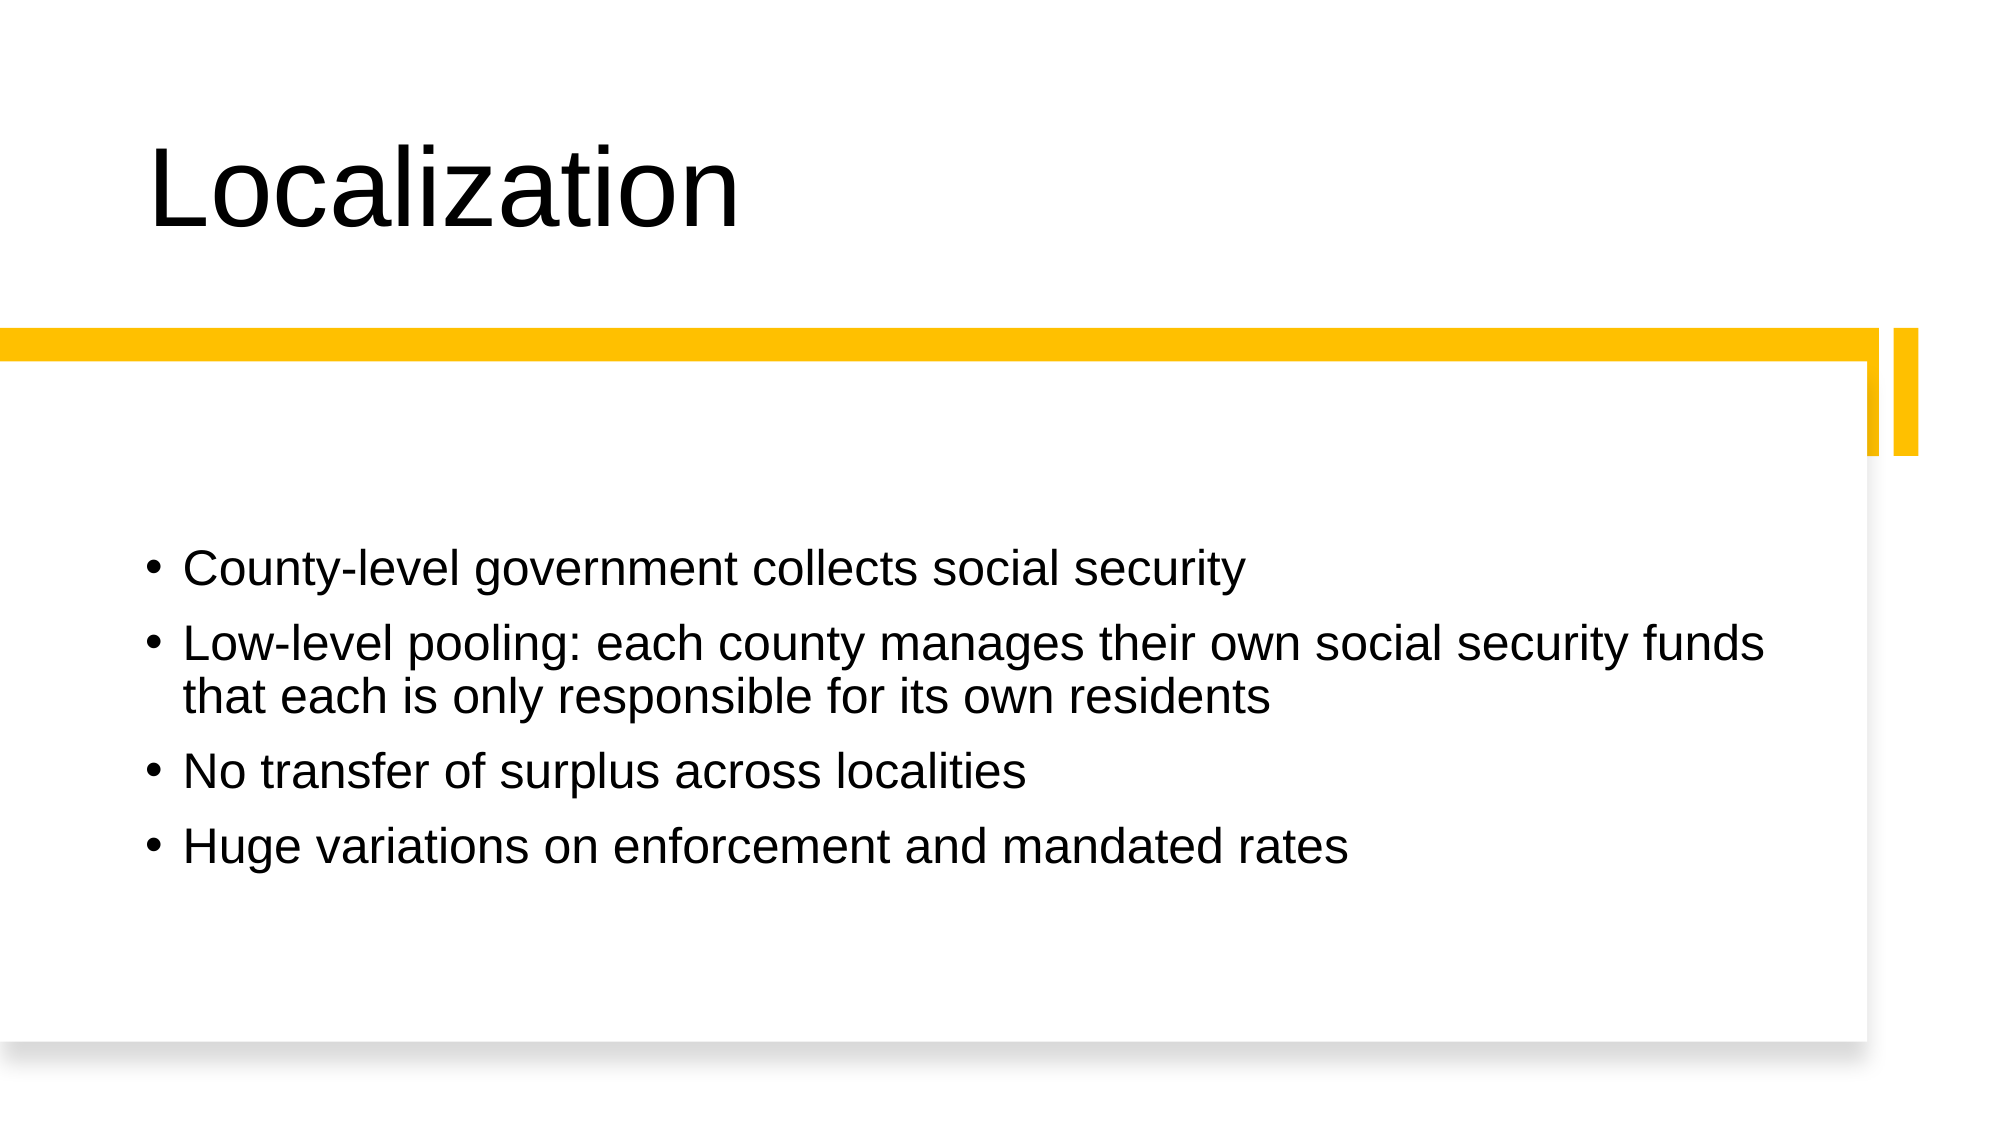

# Localization

County-level government collects social security
Low-level pooling: each county manages their own social security funds that each is only responsible for its own residents
No transfer of surplus across localities
Huge variations on enforcement and mandated rates